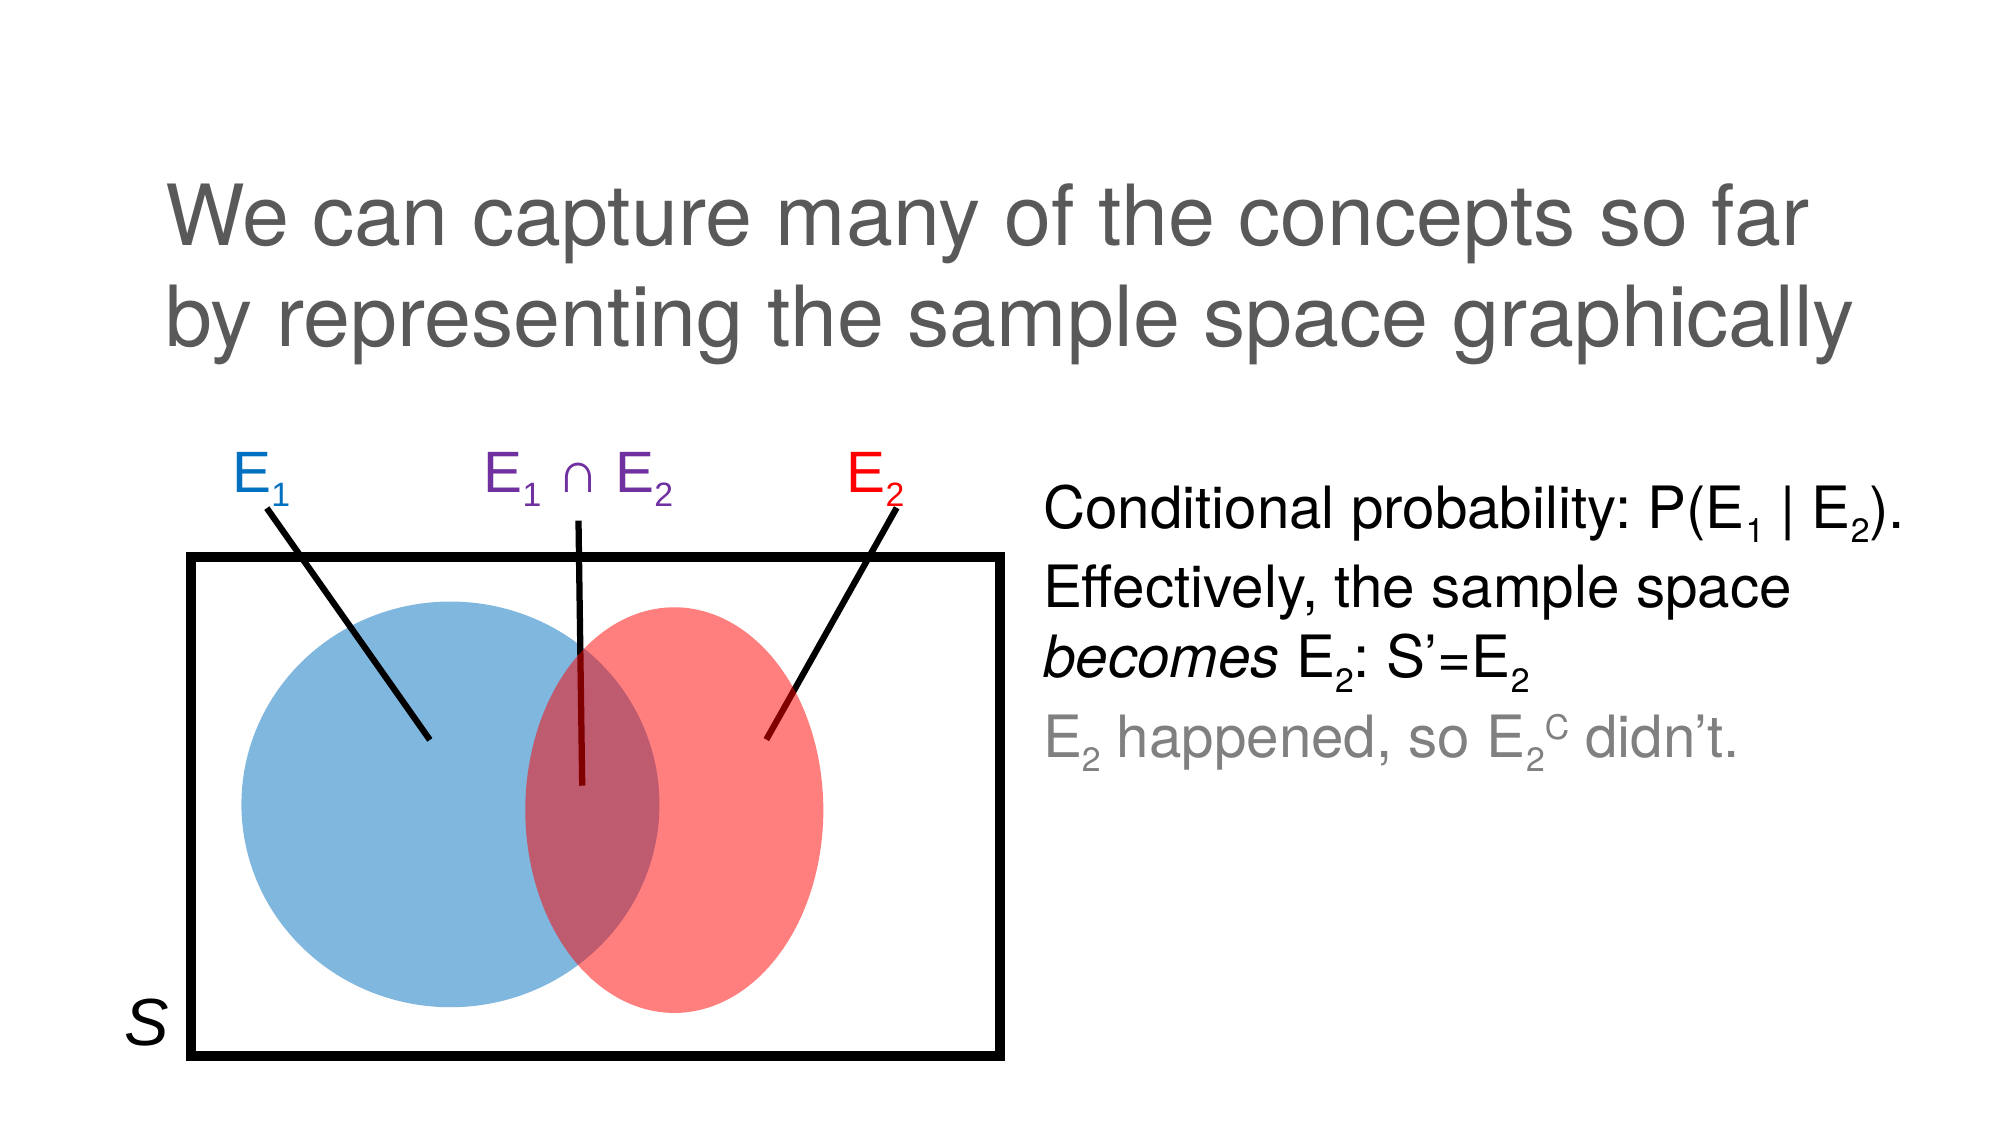

# We can capture many of the concepts so far by representing the sample space graphically
E1 ∩ E2
E2
E1
Conditional probability: P(E1 | E2).  Effectively, the sample space becomes E2: S’=E2
E2 happened, so E2C didn’t.

S